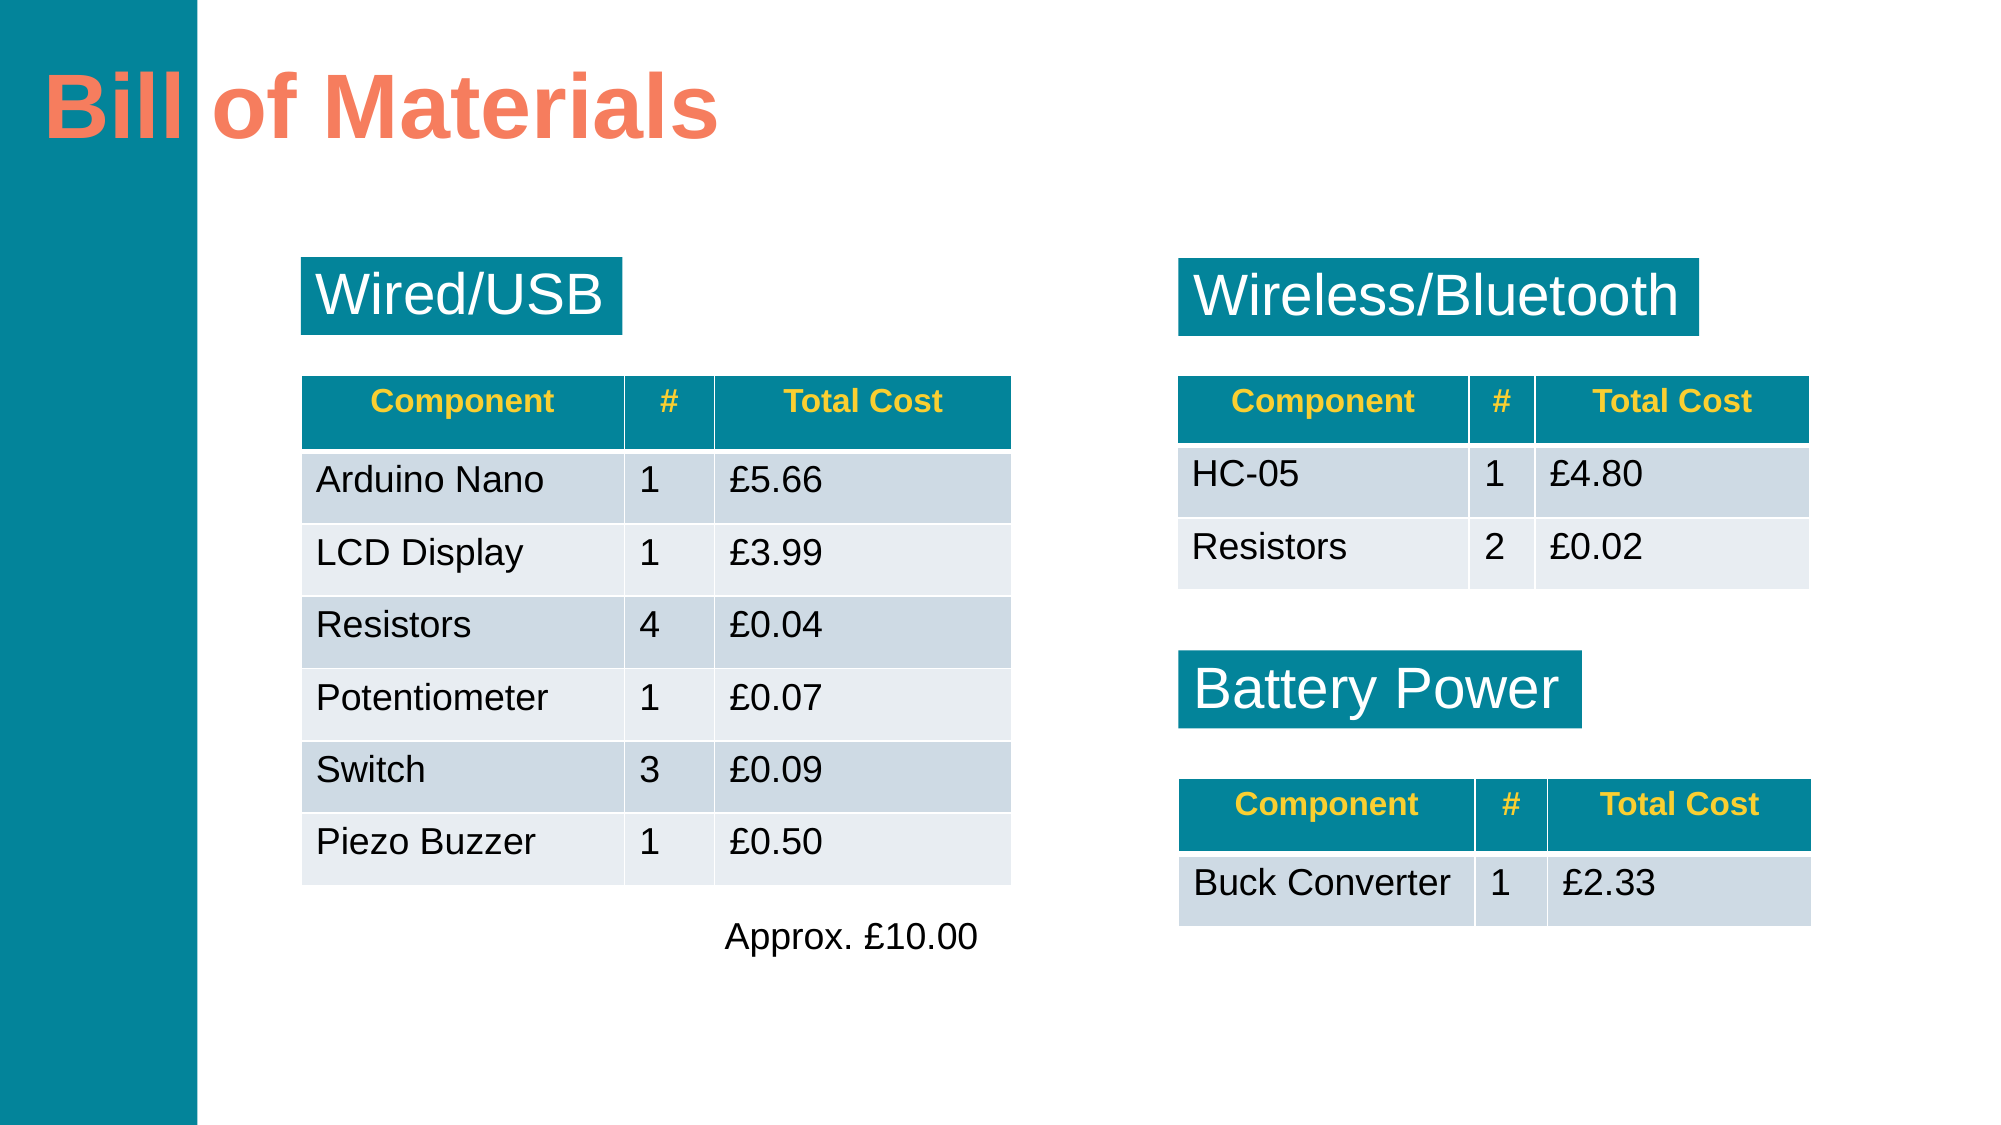

# Bill of Materials
Wired/USB
Wireless/Bluetooth
| Component | # | Total Cost |
| --- | --- | --- |
| Arduino Nano | 1 | £5.66 |
| LCD Display | 1 | £3.99 |
| Resistors | 4 | £0.04 |
| Potentiometer | 1 | £0.07 |
| Switch | 3 | £0.09 |
| Piezo Buzzer | 1 | £0.50 |
| Component | # | Total Cost |
| --- | --- | --- |
| HC-05 | 1 | £4.80 |
| Resistors | 2 | £0.02 |
Battery Power
| Component | # | Total Cost |
| --- | --- | --- |
| Buck Converter | 1 | £2.33 |
Approx. £10.00